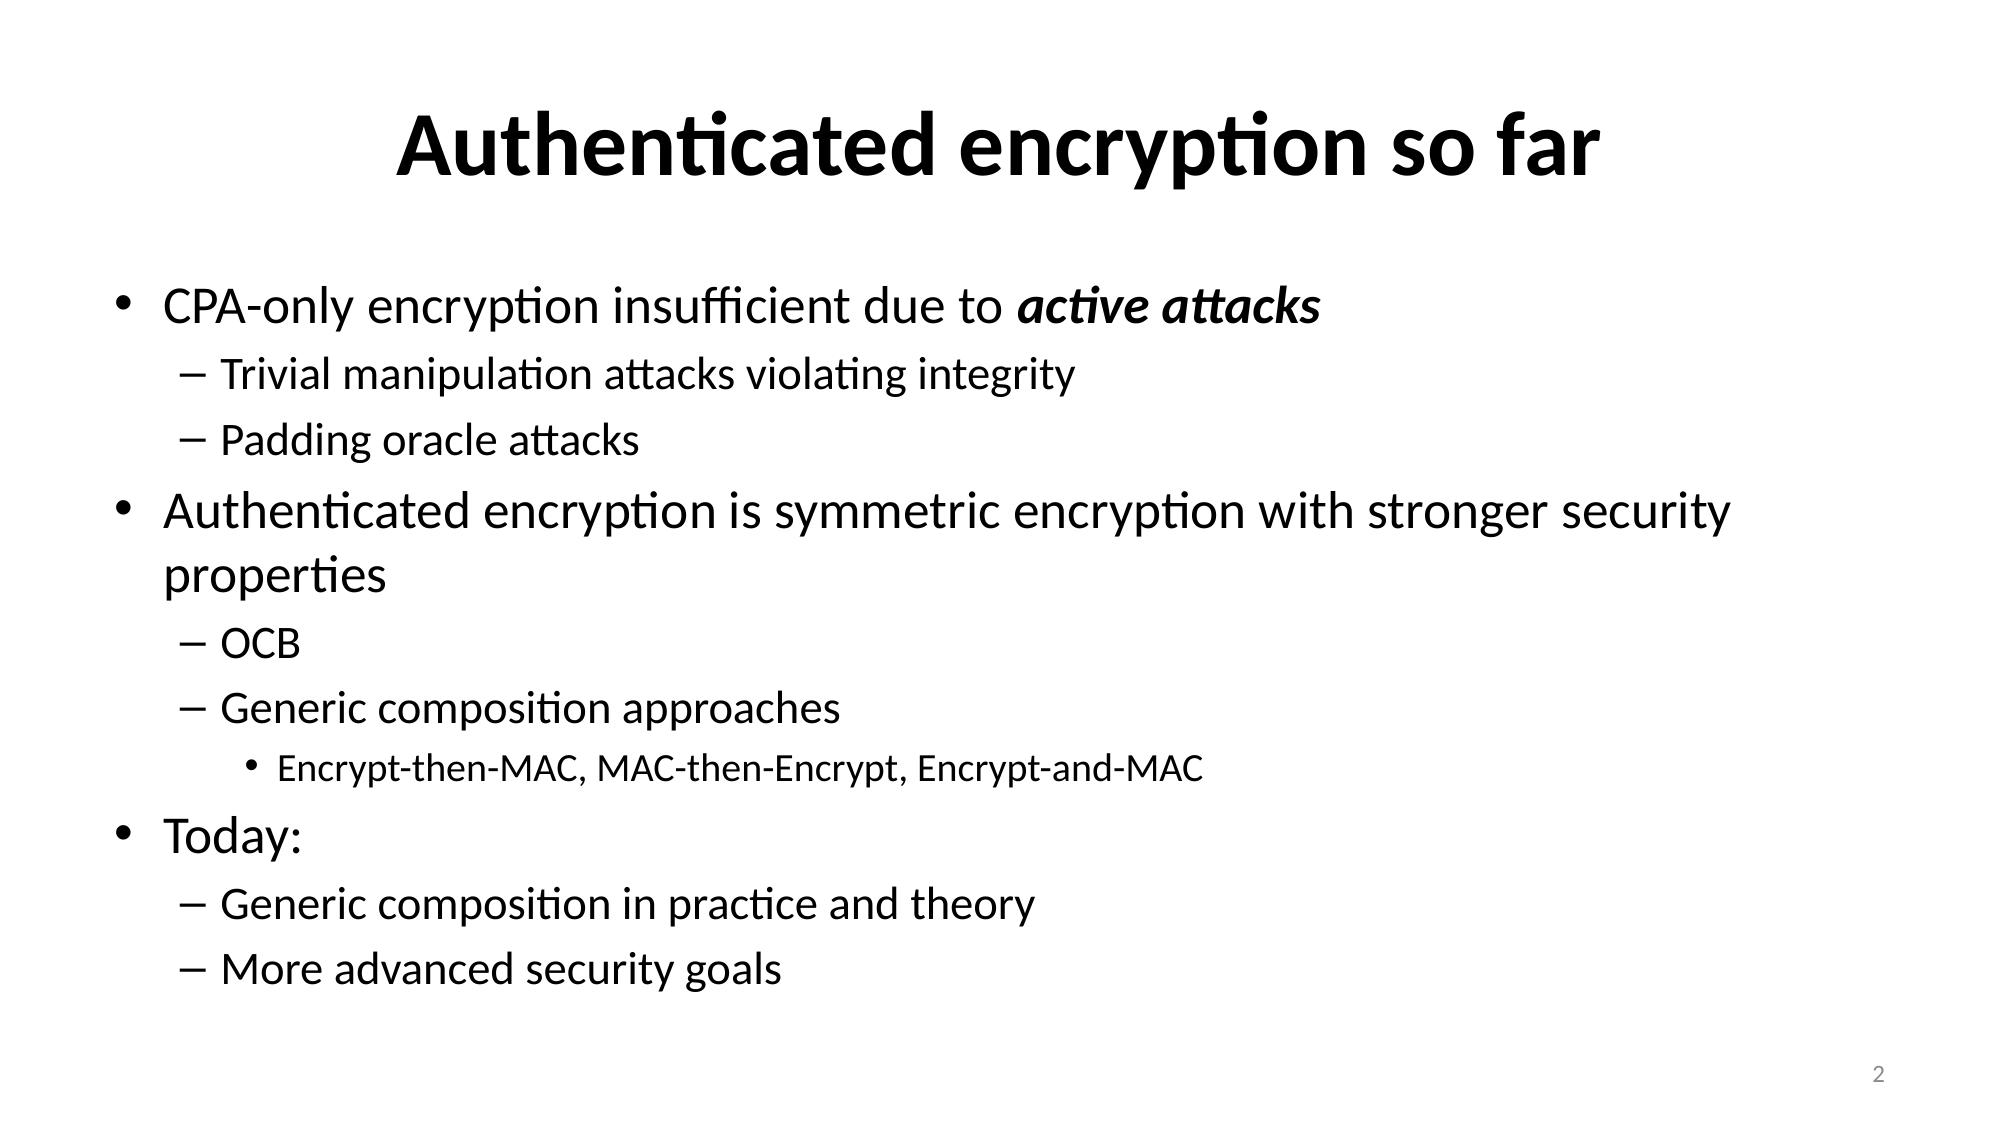

# Authenticated encryption so far
CPA-only encryption insufficient due to active attacks
Trivial manipulation attacks violating integrity
Padding oracle attacks
Authenticated encryption is symmetric encryption with stronger security properties
OCB
Generic composition approaches
Encrypt-then-MAC, MAC-then-Encrypt, Encrypt-and-MAC
Today:
Generic composition in practice and theory
More advanced security goals
2